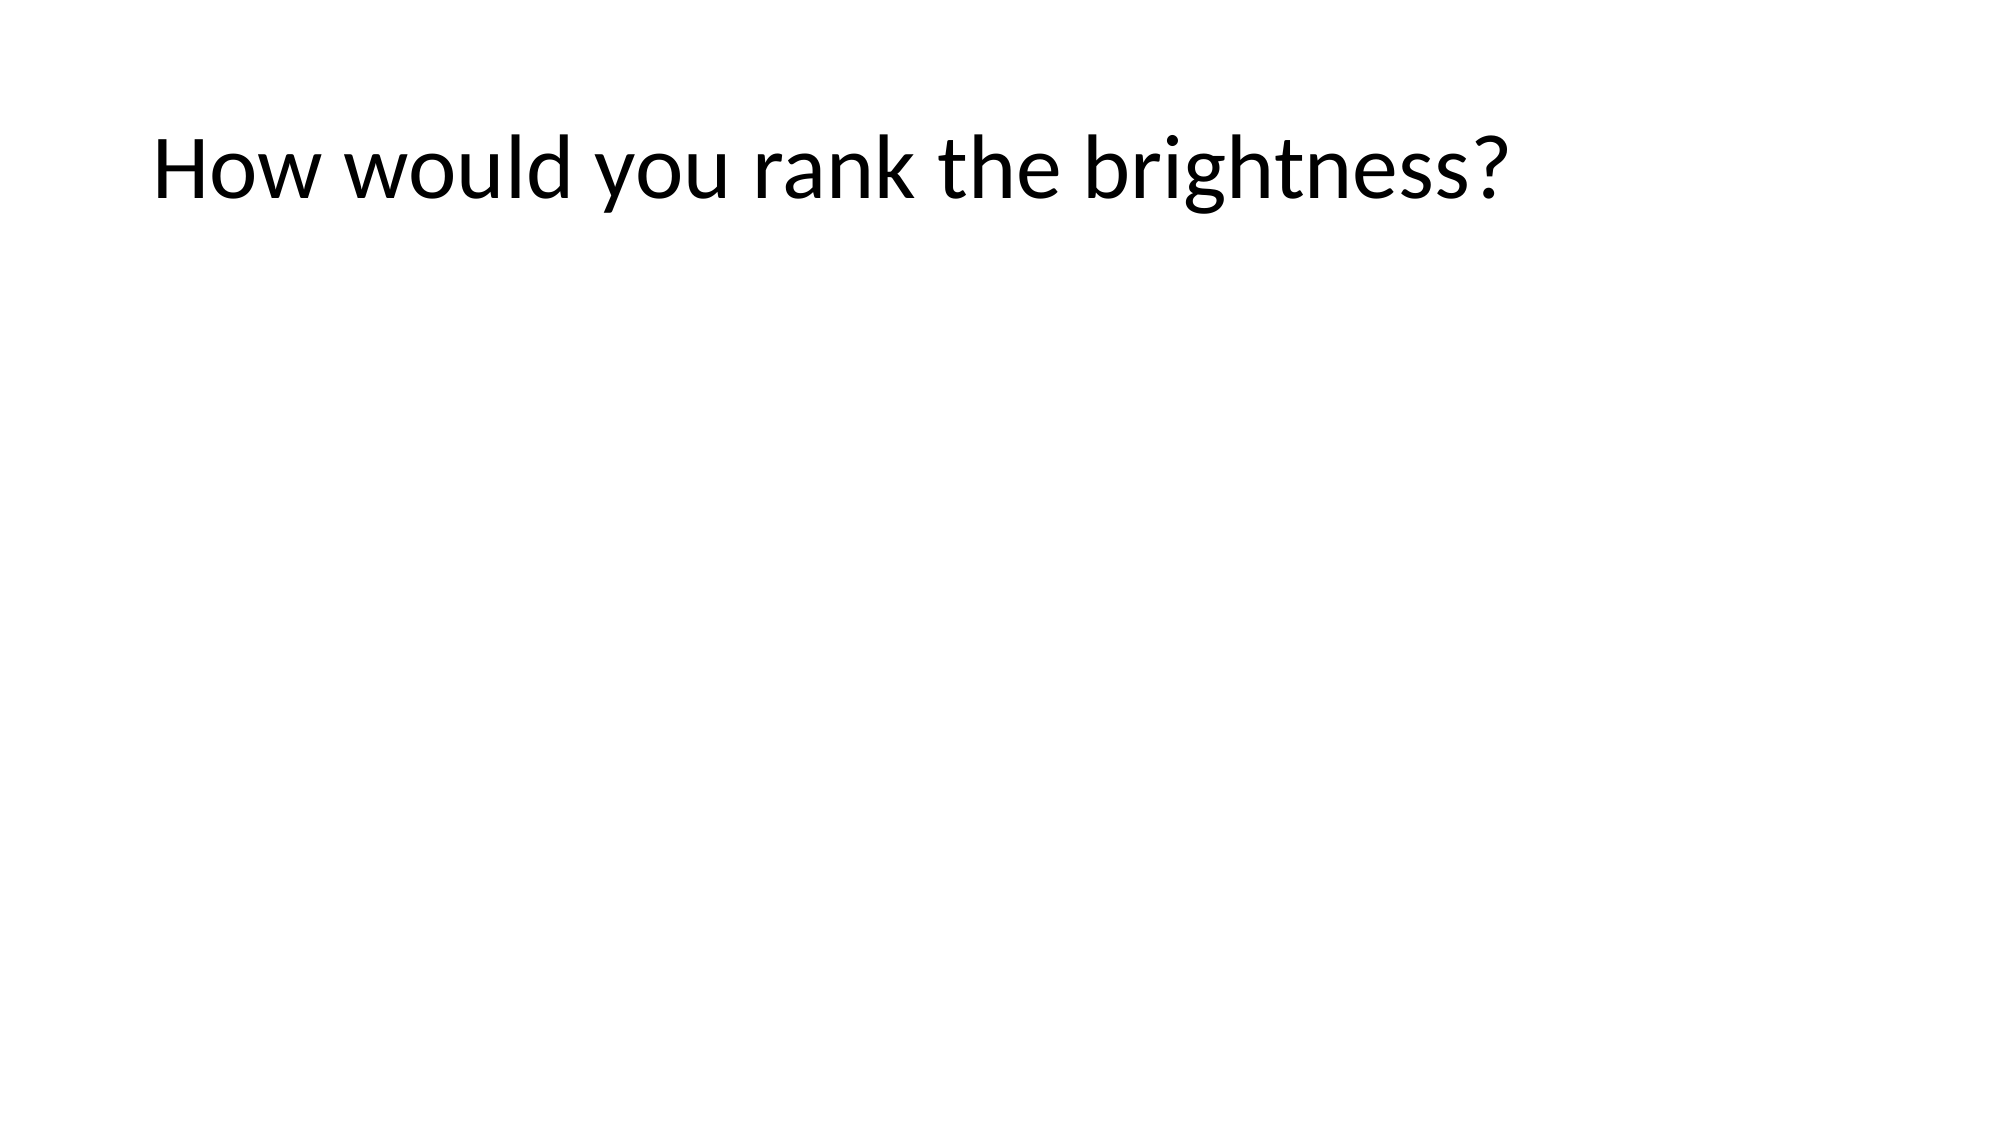

# How would you rank the brightness?